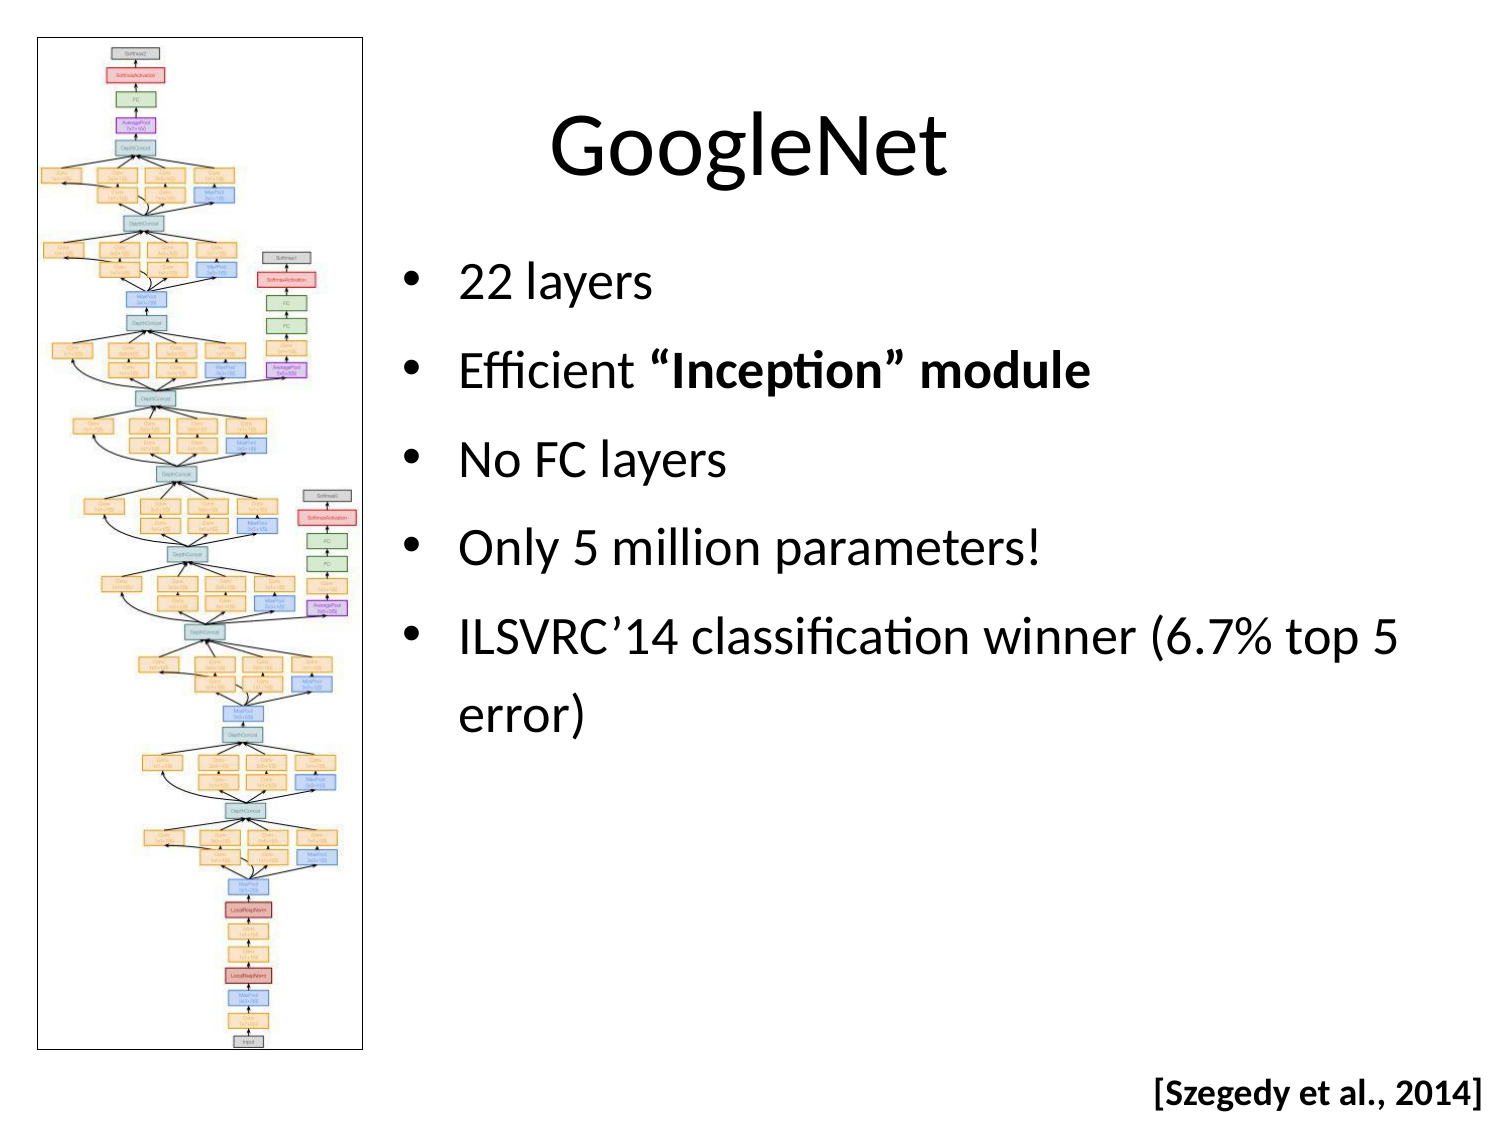

# GoogleNet
22 layers
Efficient “Inception” module
No FC layers
Only 5 million parameters!
ILSVRC’14 classification winner (6.7% top 5 error)

 [Szegedy et al., 2014]